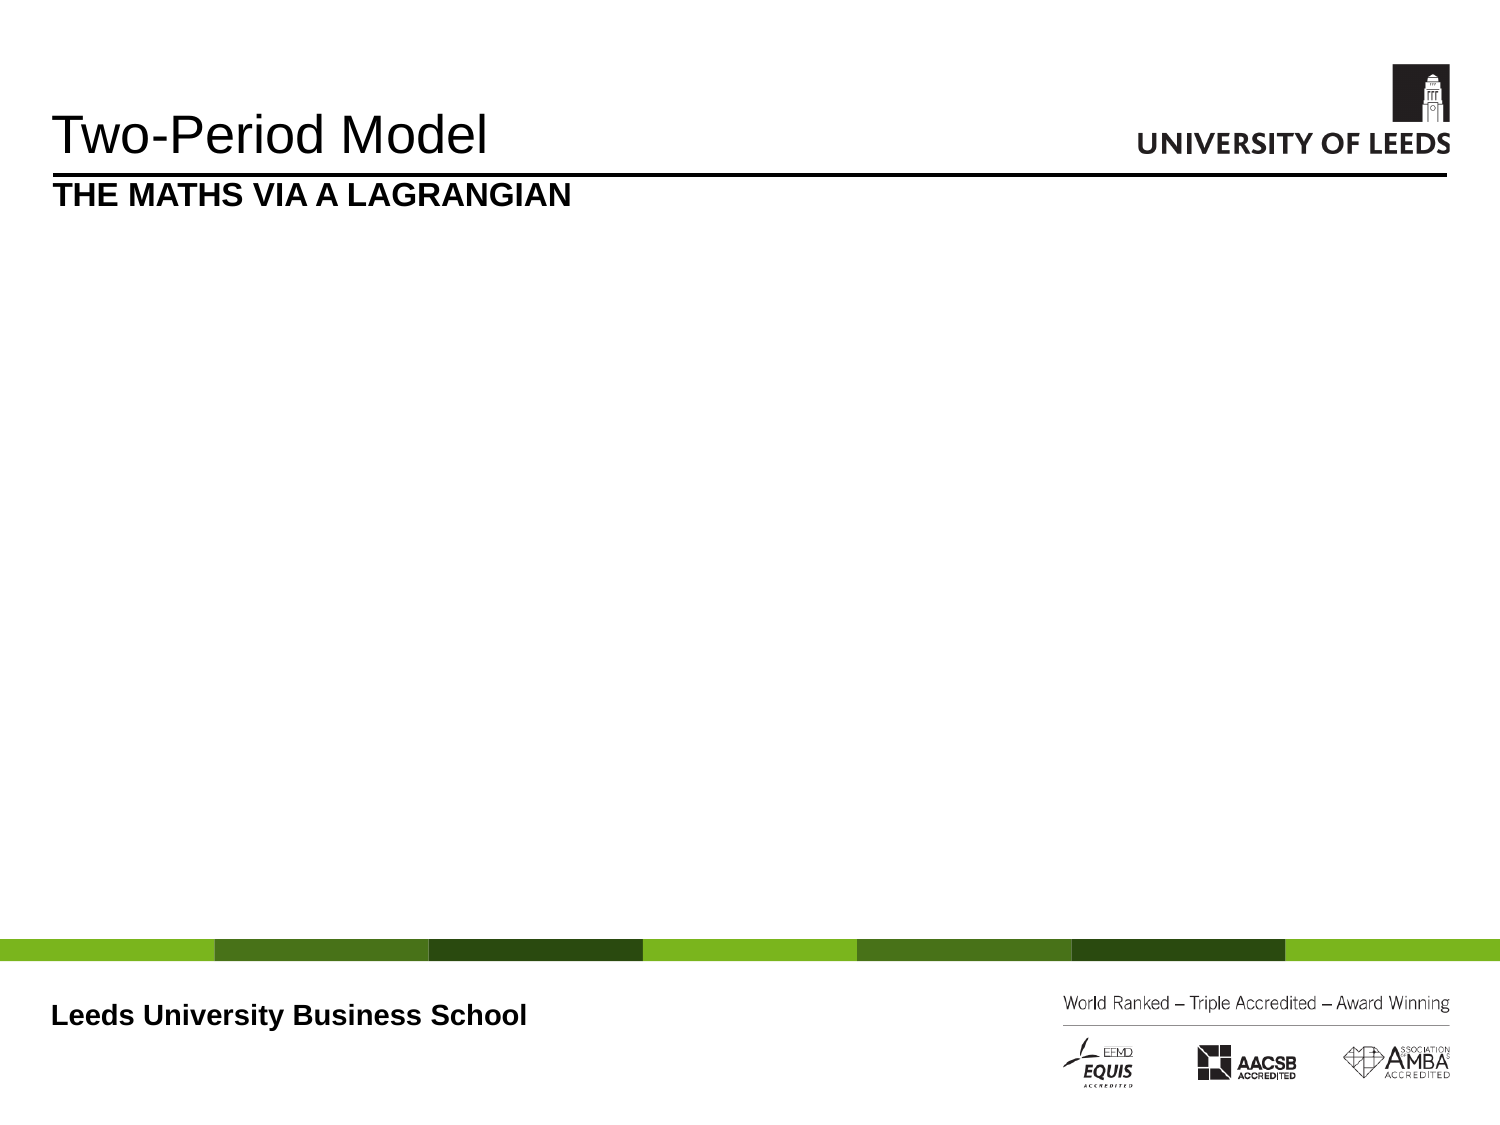

# Two-Period Model
THE MATHS VIA A LAGRANGIAN